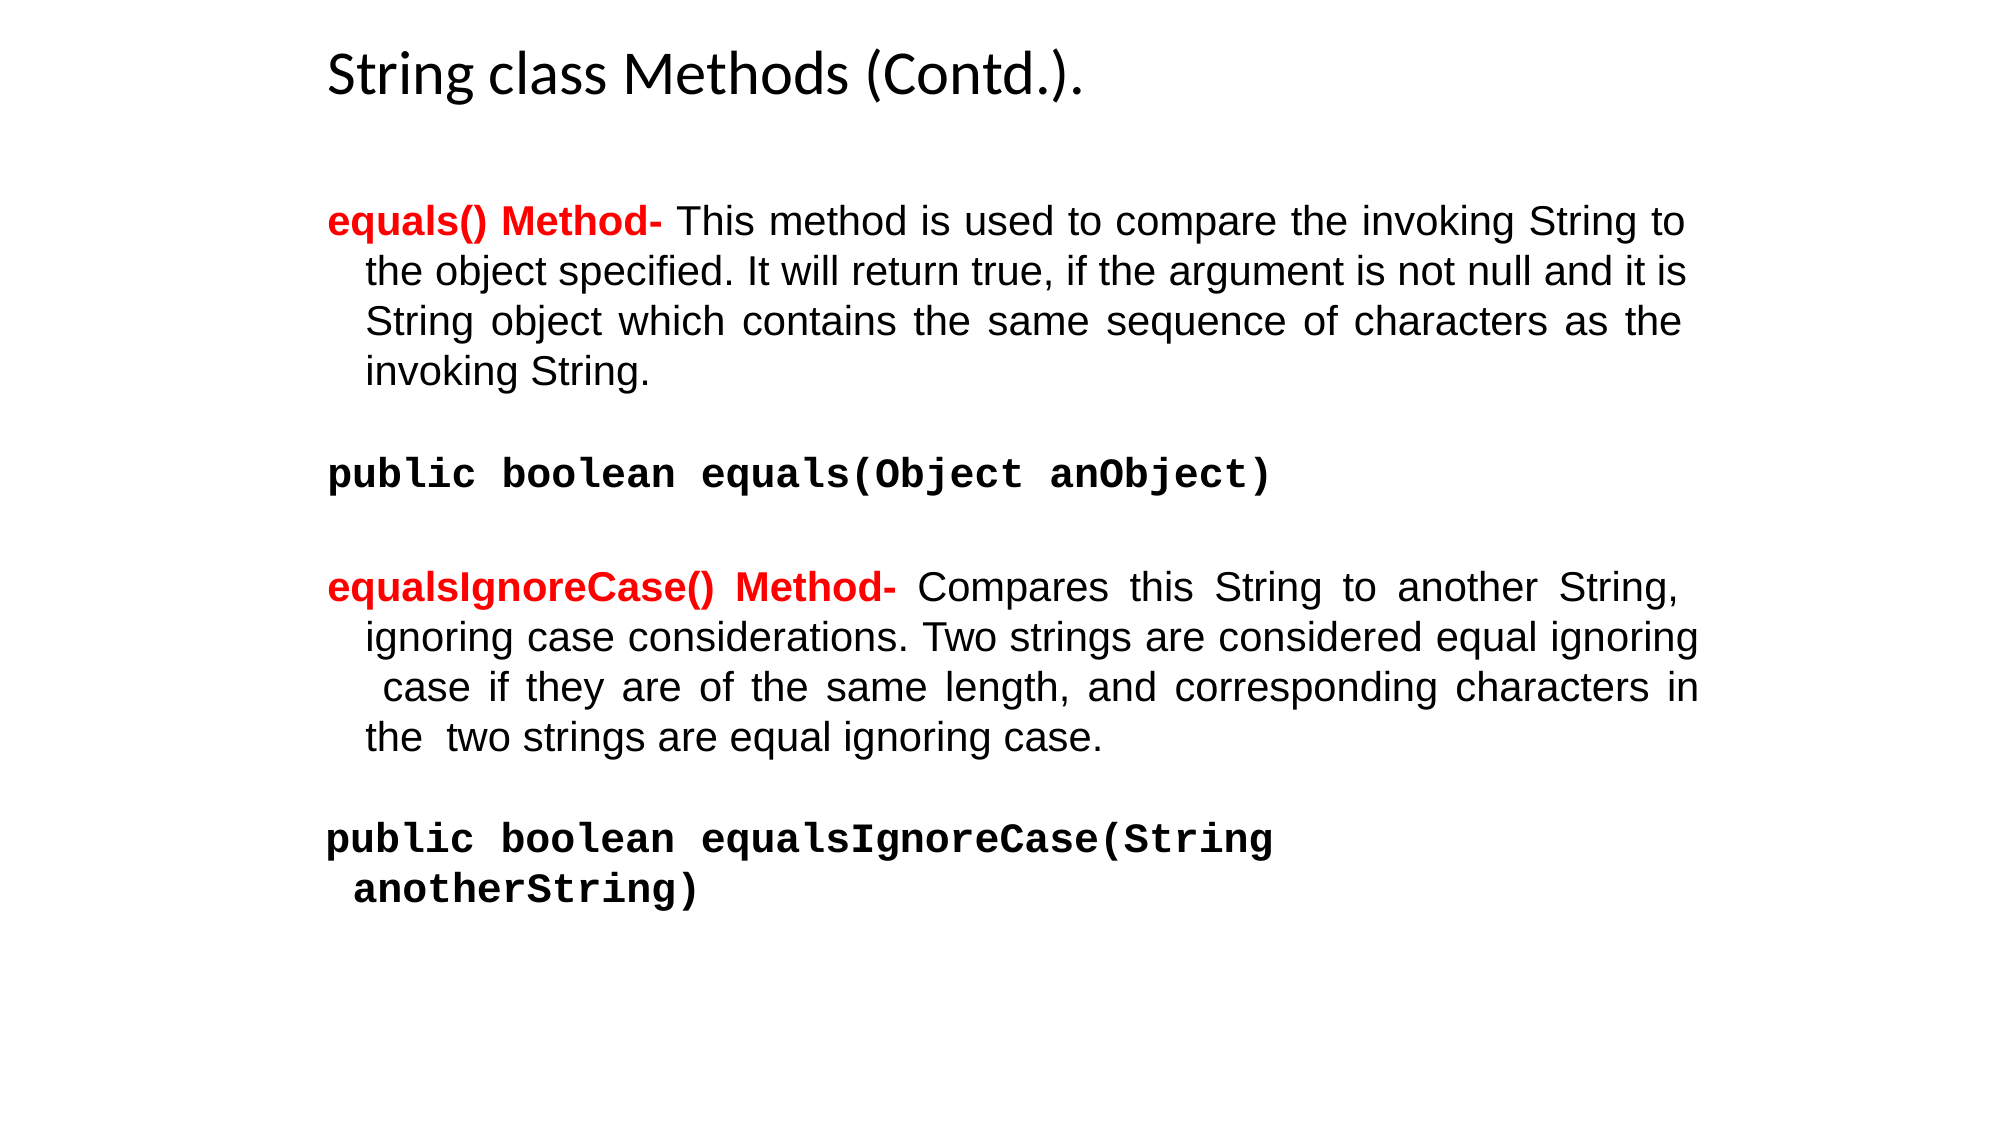

# String class Methods (Contd.).
equals() Method- This method is used to compare the invoking String to  the object specified. It will return true, if the argument is not null and it is  String object which contains the same sequence of characters as the  invoking String.

public boolean equals(Object anObject)

equalsIgnoreCase() Method- Compares this String to another String,  ignoring case considerations. Two strings are considered equal ignoring  case if they are of the same length, and corresponding characters in the  two strings are equal ignoring case.

public boolean equalsIgnoreCase(String	anotherString)